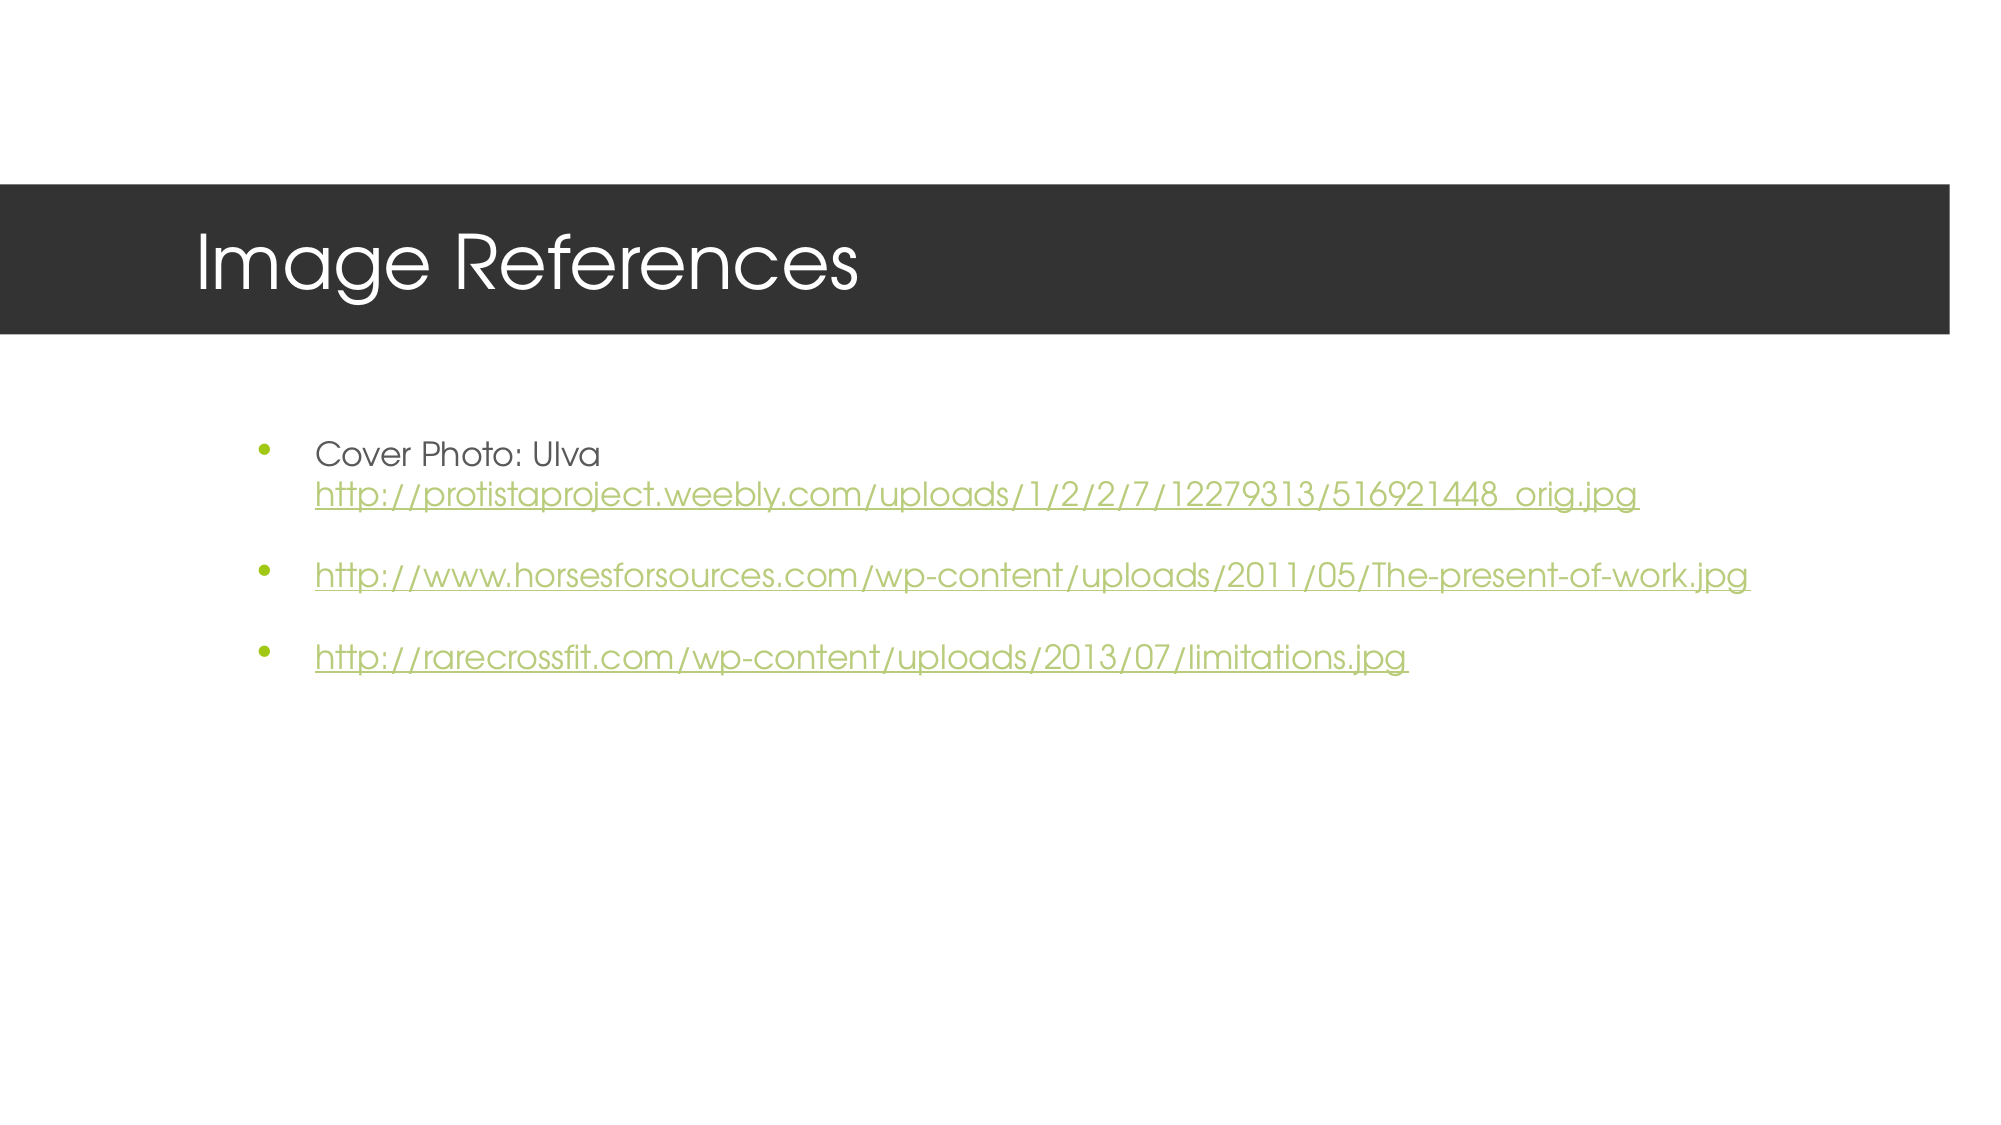

# Image References
Cover Photo: Ulva http://protistaproject.weebly.com/uploads/1/2/2/7/12279313/516921448_orig.jpg
http://www.horsesforsources.com/wp-content/uploads/2011/05/The-present-of-work.jpg
http://rarecrossfit.com/wp-content/uploads/2013/07/limitations.jpg

39